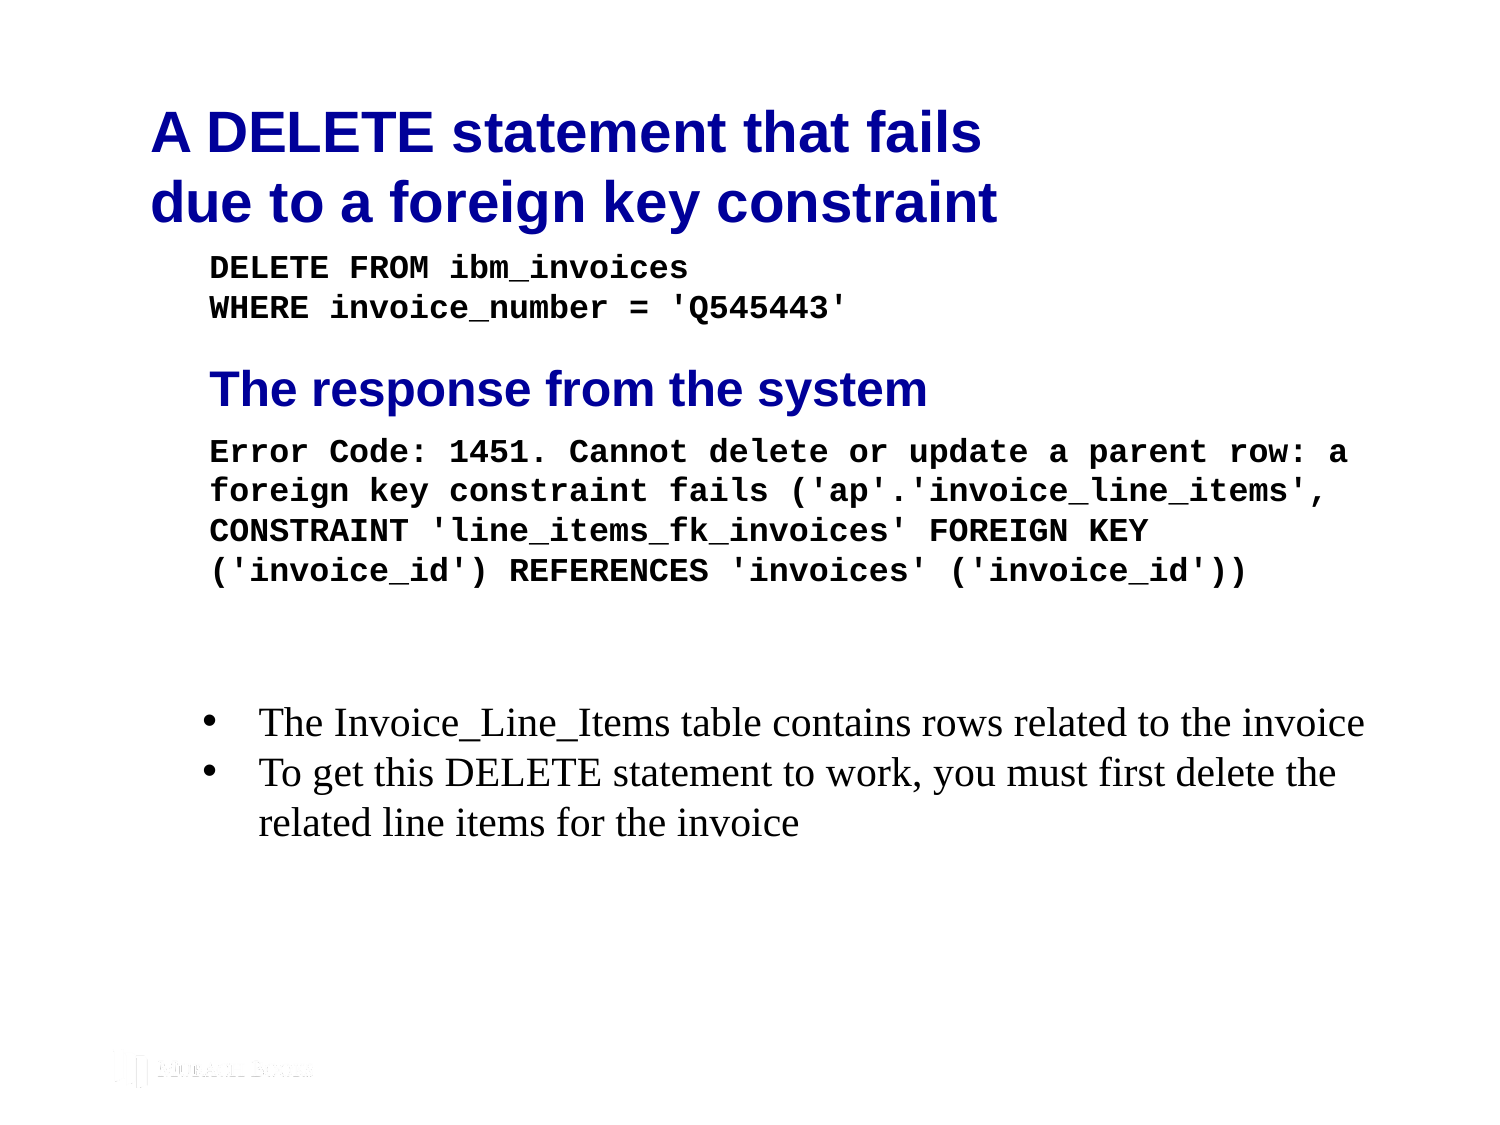

# A DELETE statement that fails due to a foreign key constraint
DELETE FROM ibm_invoices
WHERE invoice_number = 'Q545443'
The response from the system
Error Code: 1451. Cannot delete or update a parent row: a foreign key constraint fails ('ap'.'invoice_line_items', CONSTRAINT 'line_items_fk_invoices' FOREIGN KEY ('invoice_id') REFERENCES 'invoices' ('invoice_id'))

The Invoice_Line_Items table contains rows related to the invoice
To get this DELETE statement to work, you must first delete the related line items for the invoice
© 2019, Mike Murach & Associates, Inc.
Murach’s MySQL 3rd Edition

C12, Slide 117